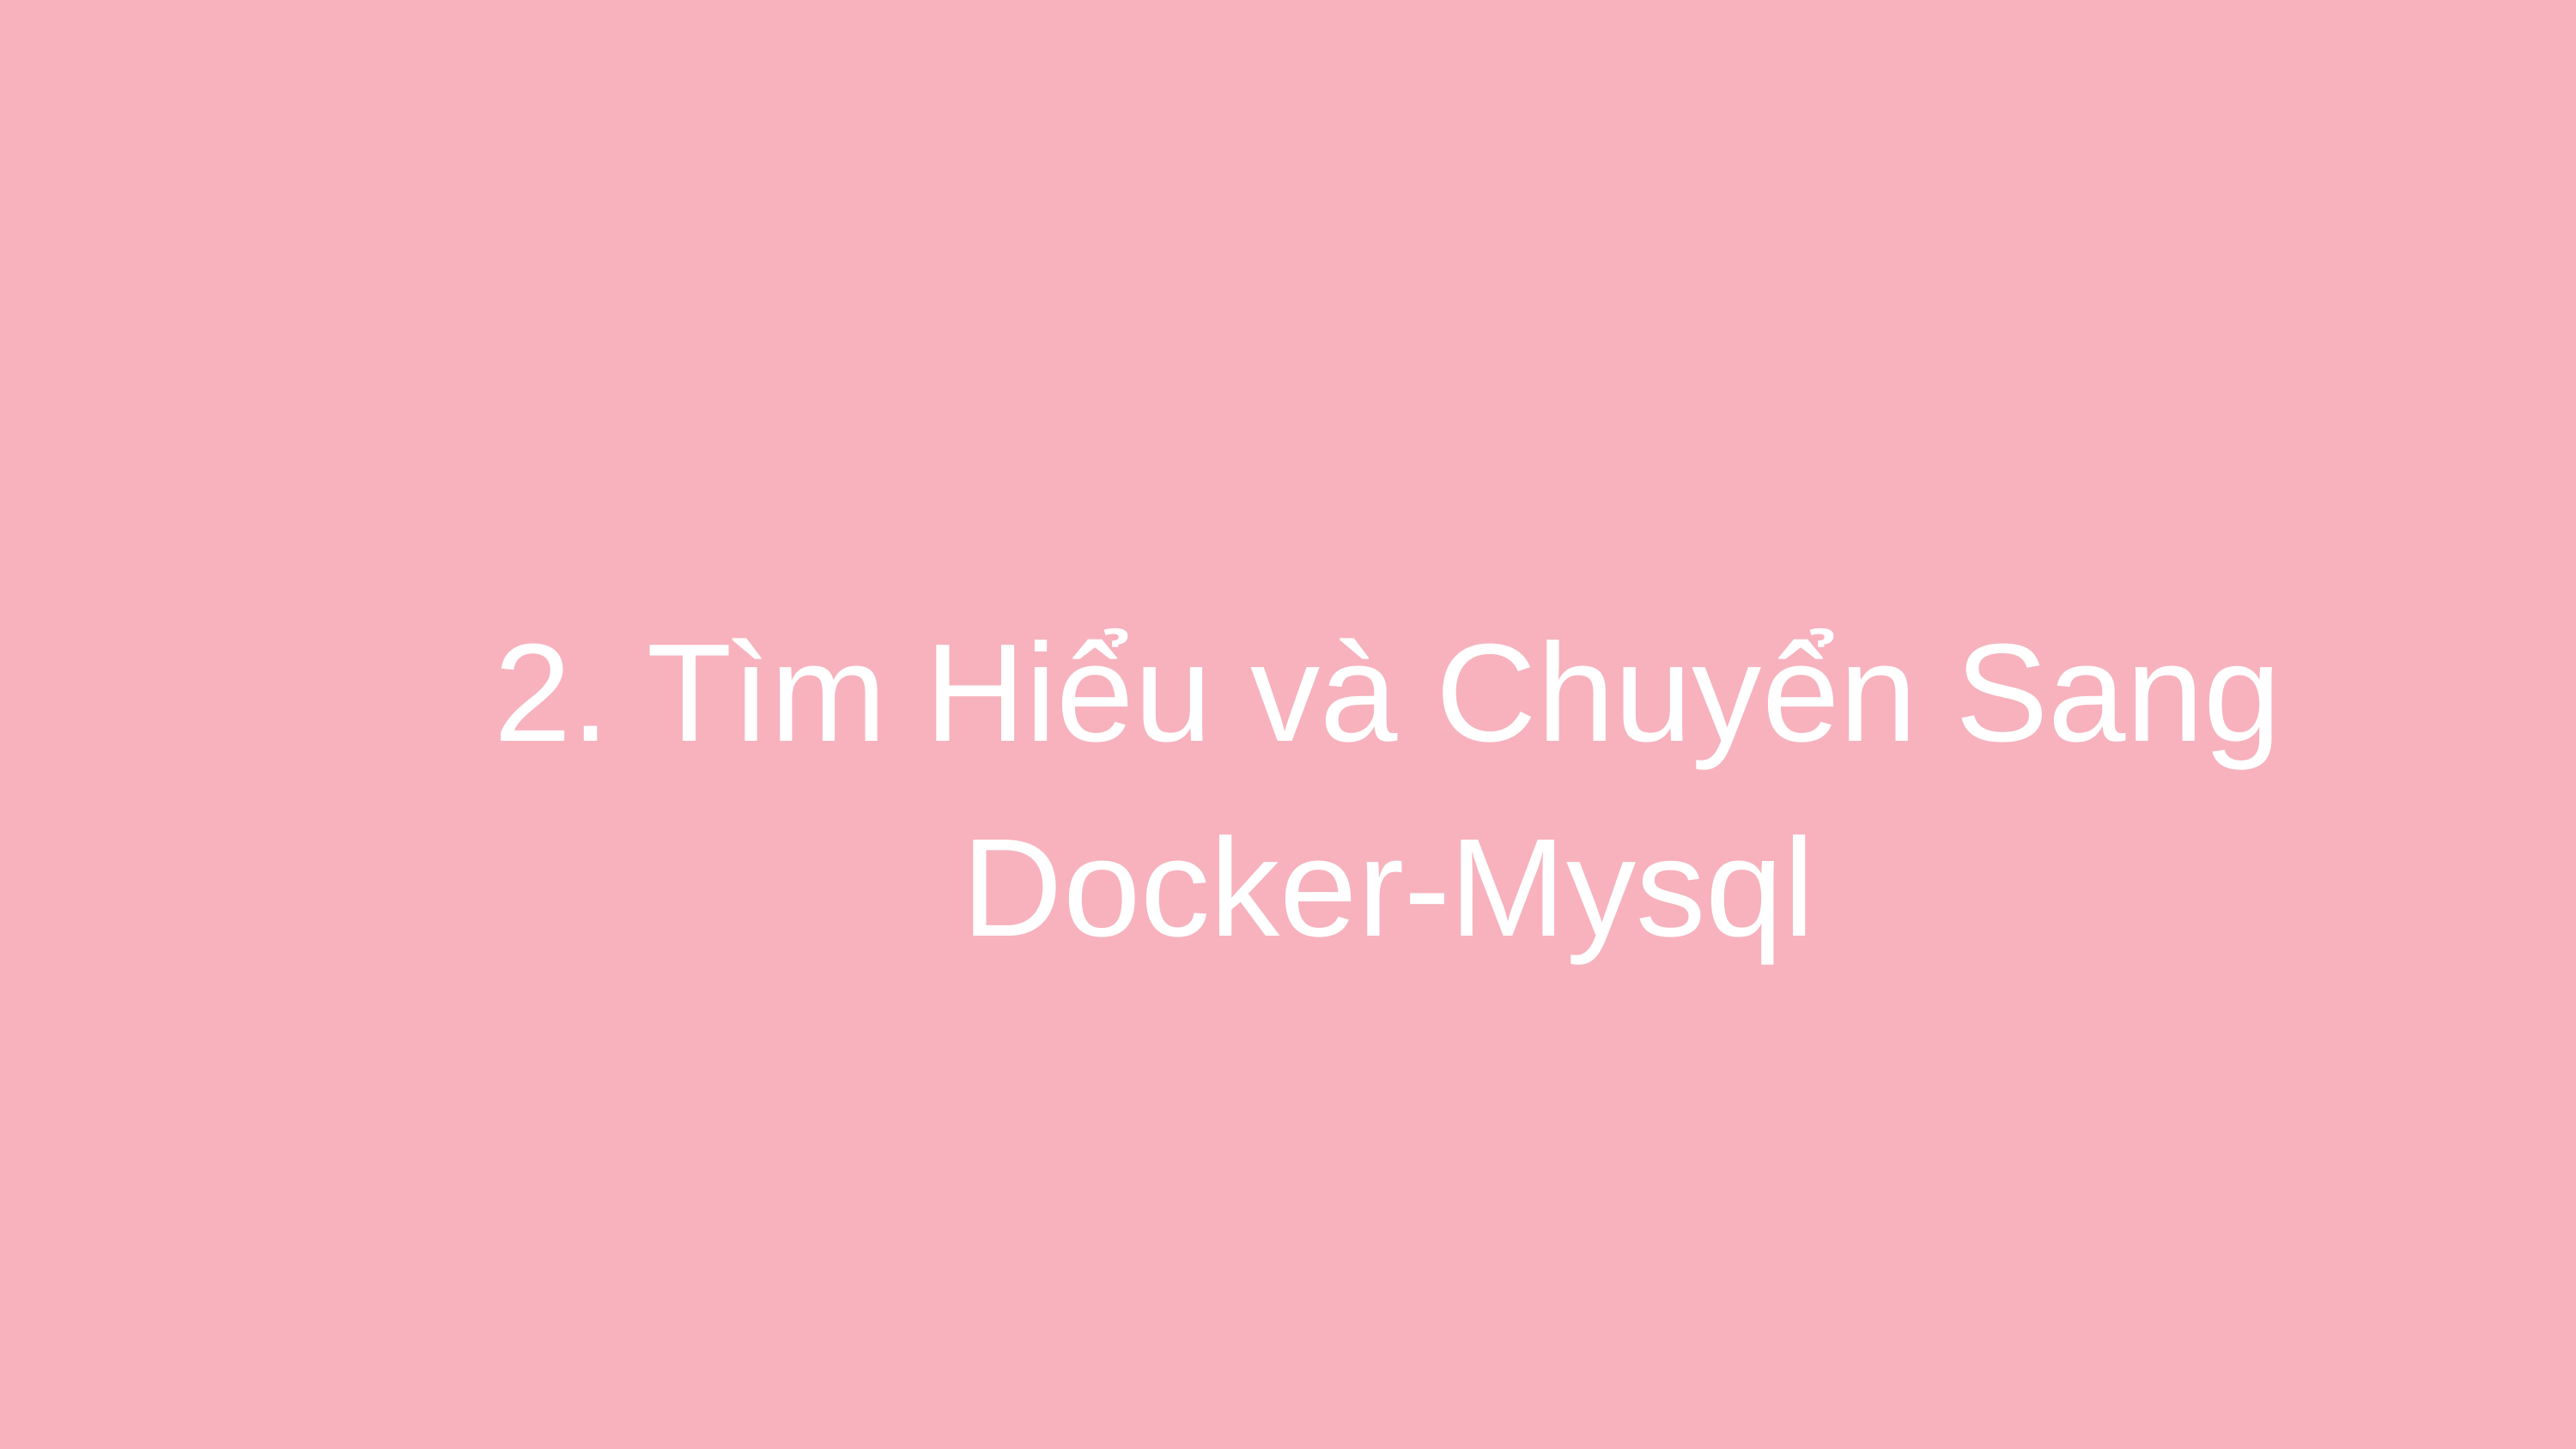

2. Tìm Hiểu và Chuyển Sang Docker-Mysql